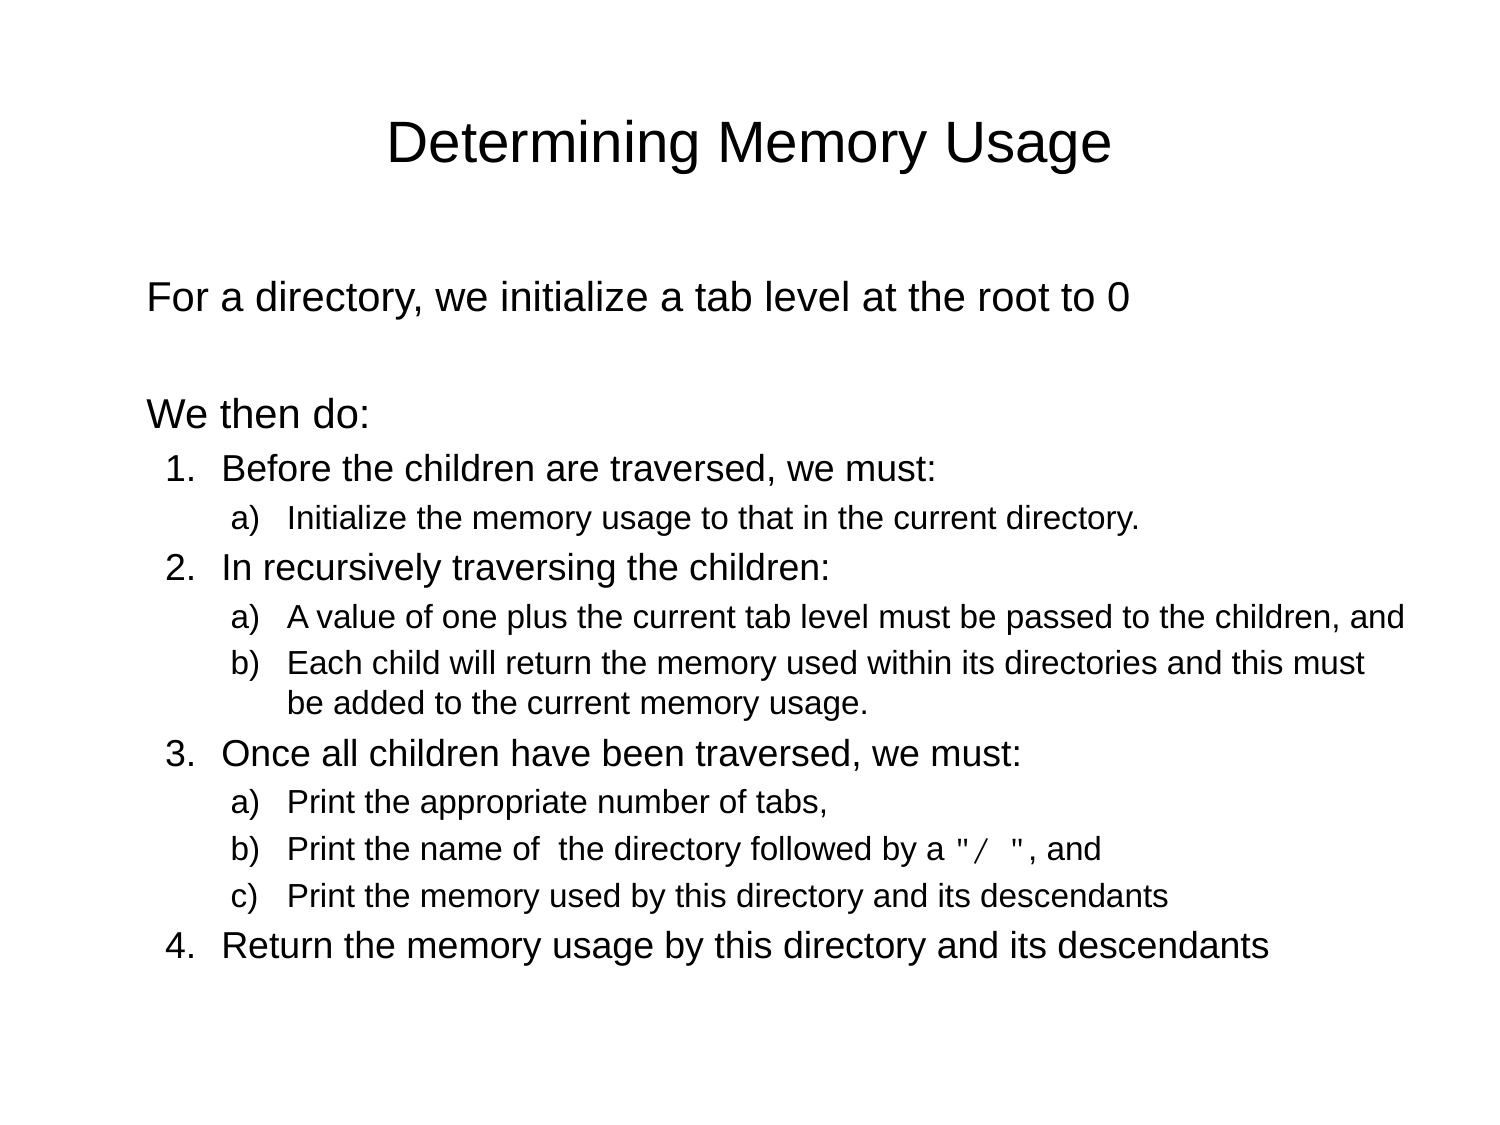

# Determining Memory Usage
	For a directory, we initialize a tab level at the root to 0

	We then do:
Before the children are traversed, we must:
Initialize the memory usage to that in the current directory.
In recursively traversing the children:
A value of one plus the current tab level must be passed to the children, and
Each child will return the memory used within its directories and this must be added to the current memory usage.
Once all children have been traversed, we must:
Print the appropriate number of tabs,
Print the name of  the directory followed by a "/ ", and
Print the memory used by this directory and its descendants
Return the memory usage by this directory and its descendants